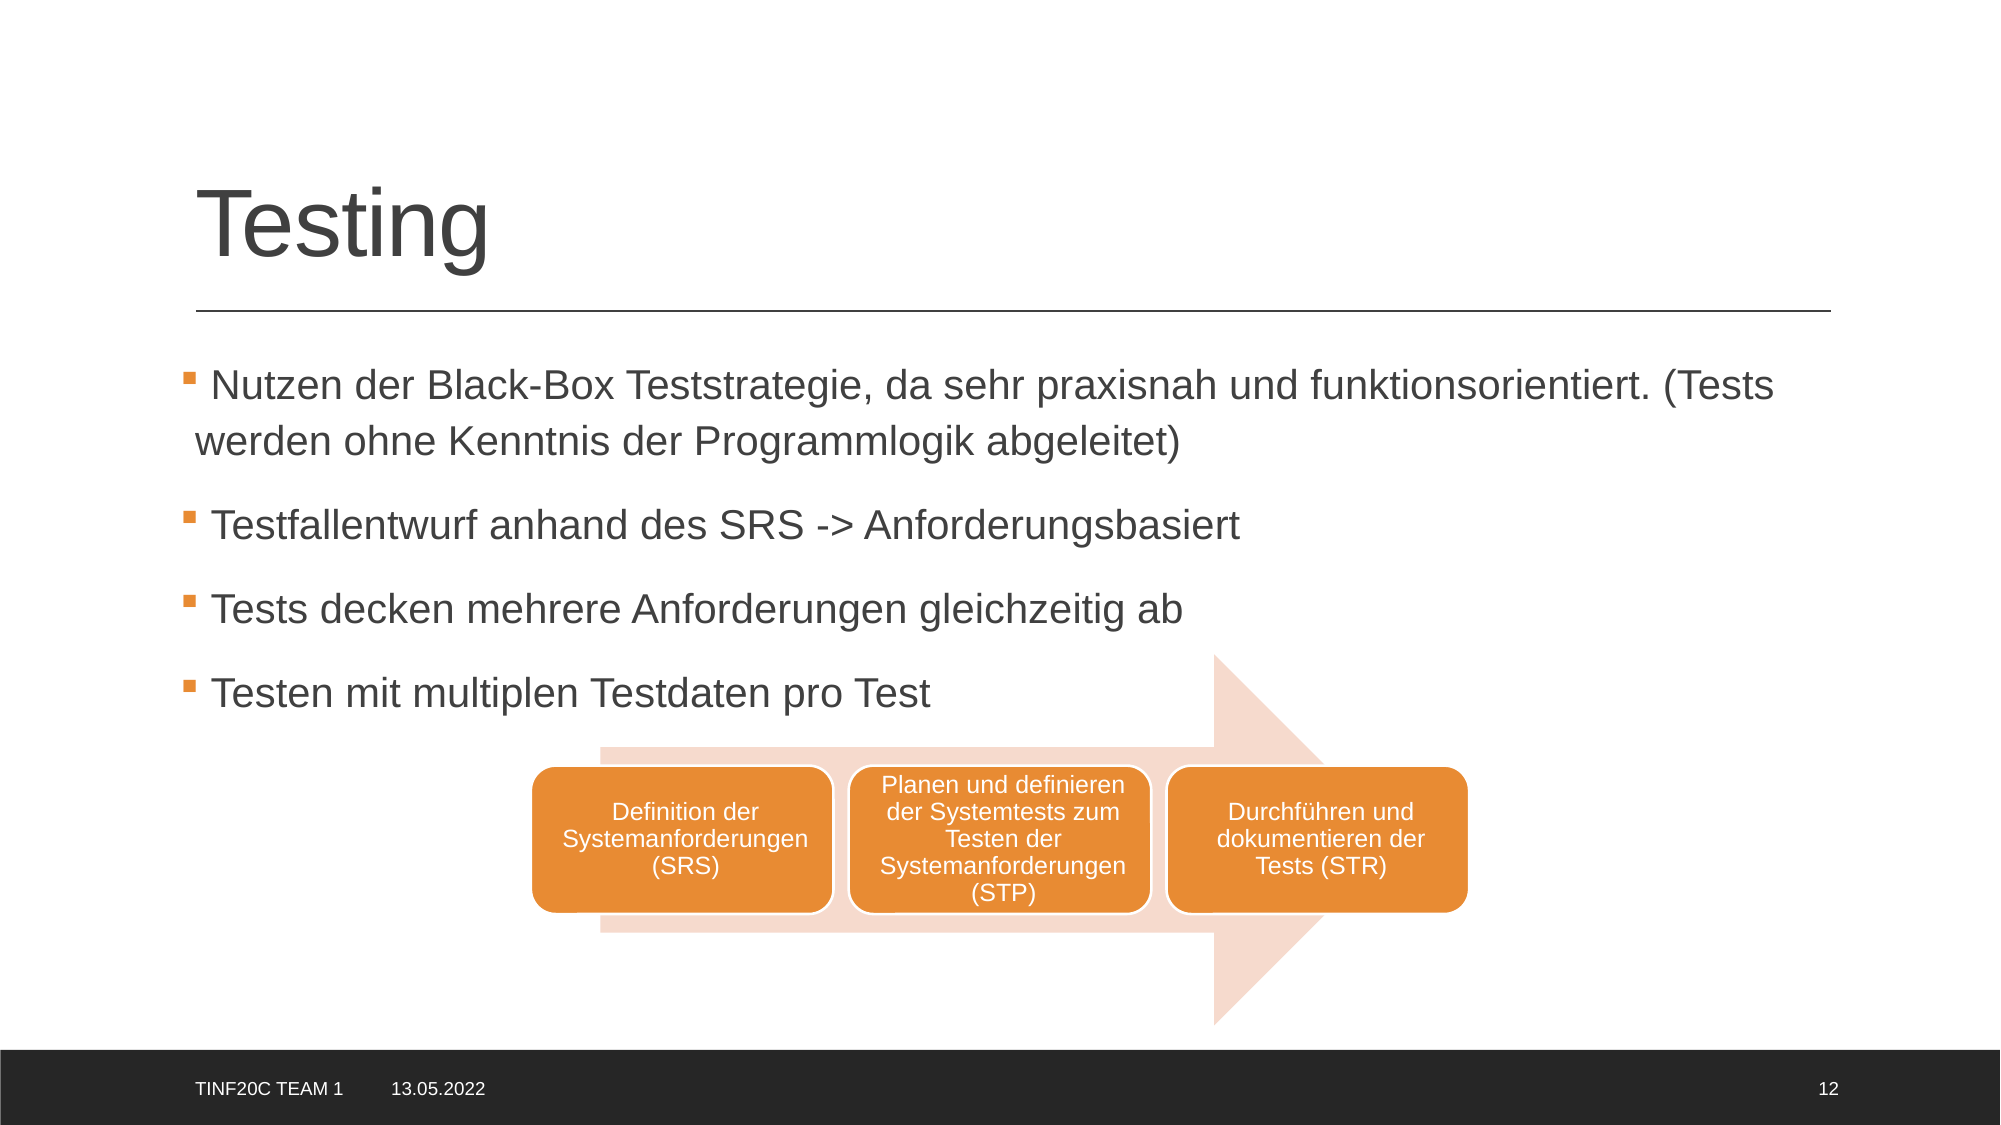

# Testing
 Nutzen der Black-Box Teststrategie, da sehr praxisnah und funktionsorientiert. (Tests werden ohne Kenntnis der Programmlogik abgeleitet)
 Testfallentwurf anhand des SRS -> Anforderungsbasiert
 Tests decken mehrere Anforderungen gleichzeitig ab
 Testen mit multiplen Testdaten pro Test

Definition der Systemanforderungen (SRS)
Planen und definieren der Systemtests zum Testen der Systemanforderungen (STP)
Durchführen und dokumentieren der Tests (STR)
TINF20C Team 1         13.05.2022
12